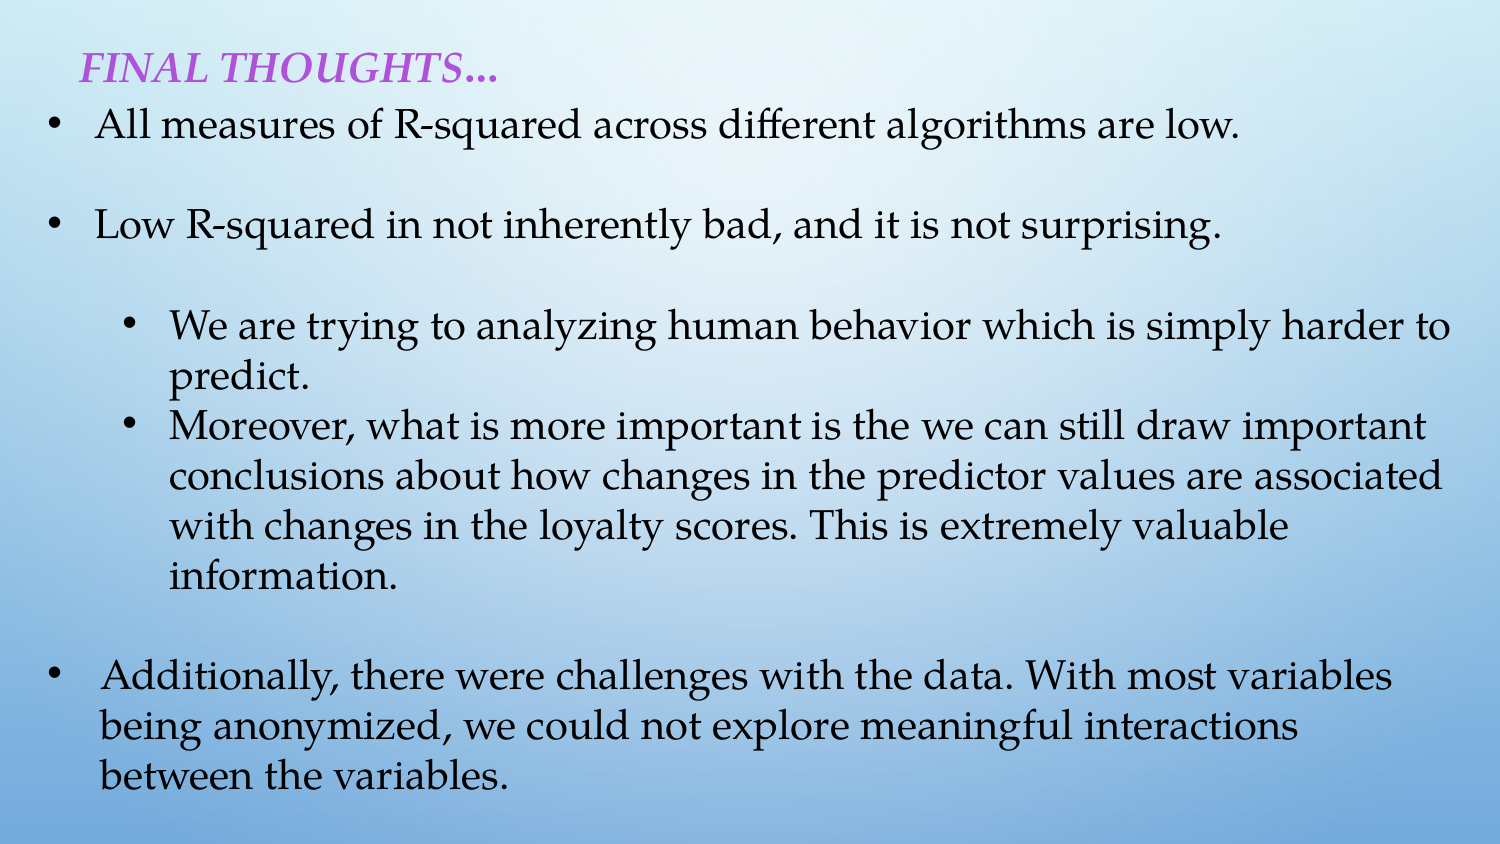

Final thoughts…
All measures of R-squared across different algorithms are low.

Low R-squared in not inherently bad, and it is not surprising.

We are trying to analyzing human behavior which is simply harder to predict.
Moreover, what is more important is the we can still draw important conclusions about how changes in the predictor values are associated with changes in the loyalty scores. This is extremely valuable information.

Additionally, there were challenges with the data. With most variables being anonymized, we could not explore meaningful interactions between the variables.